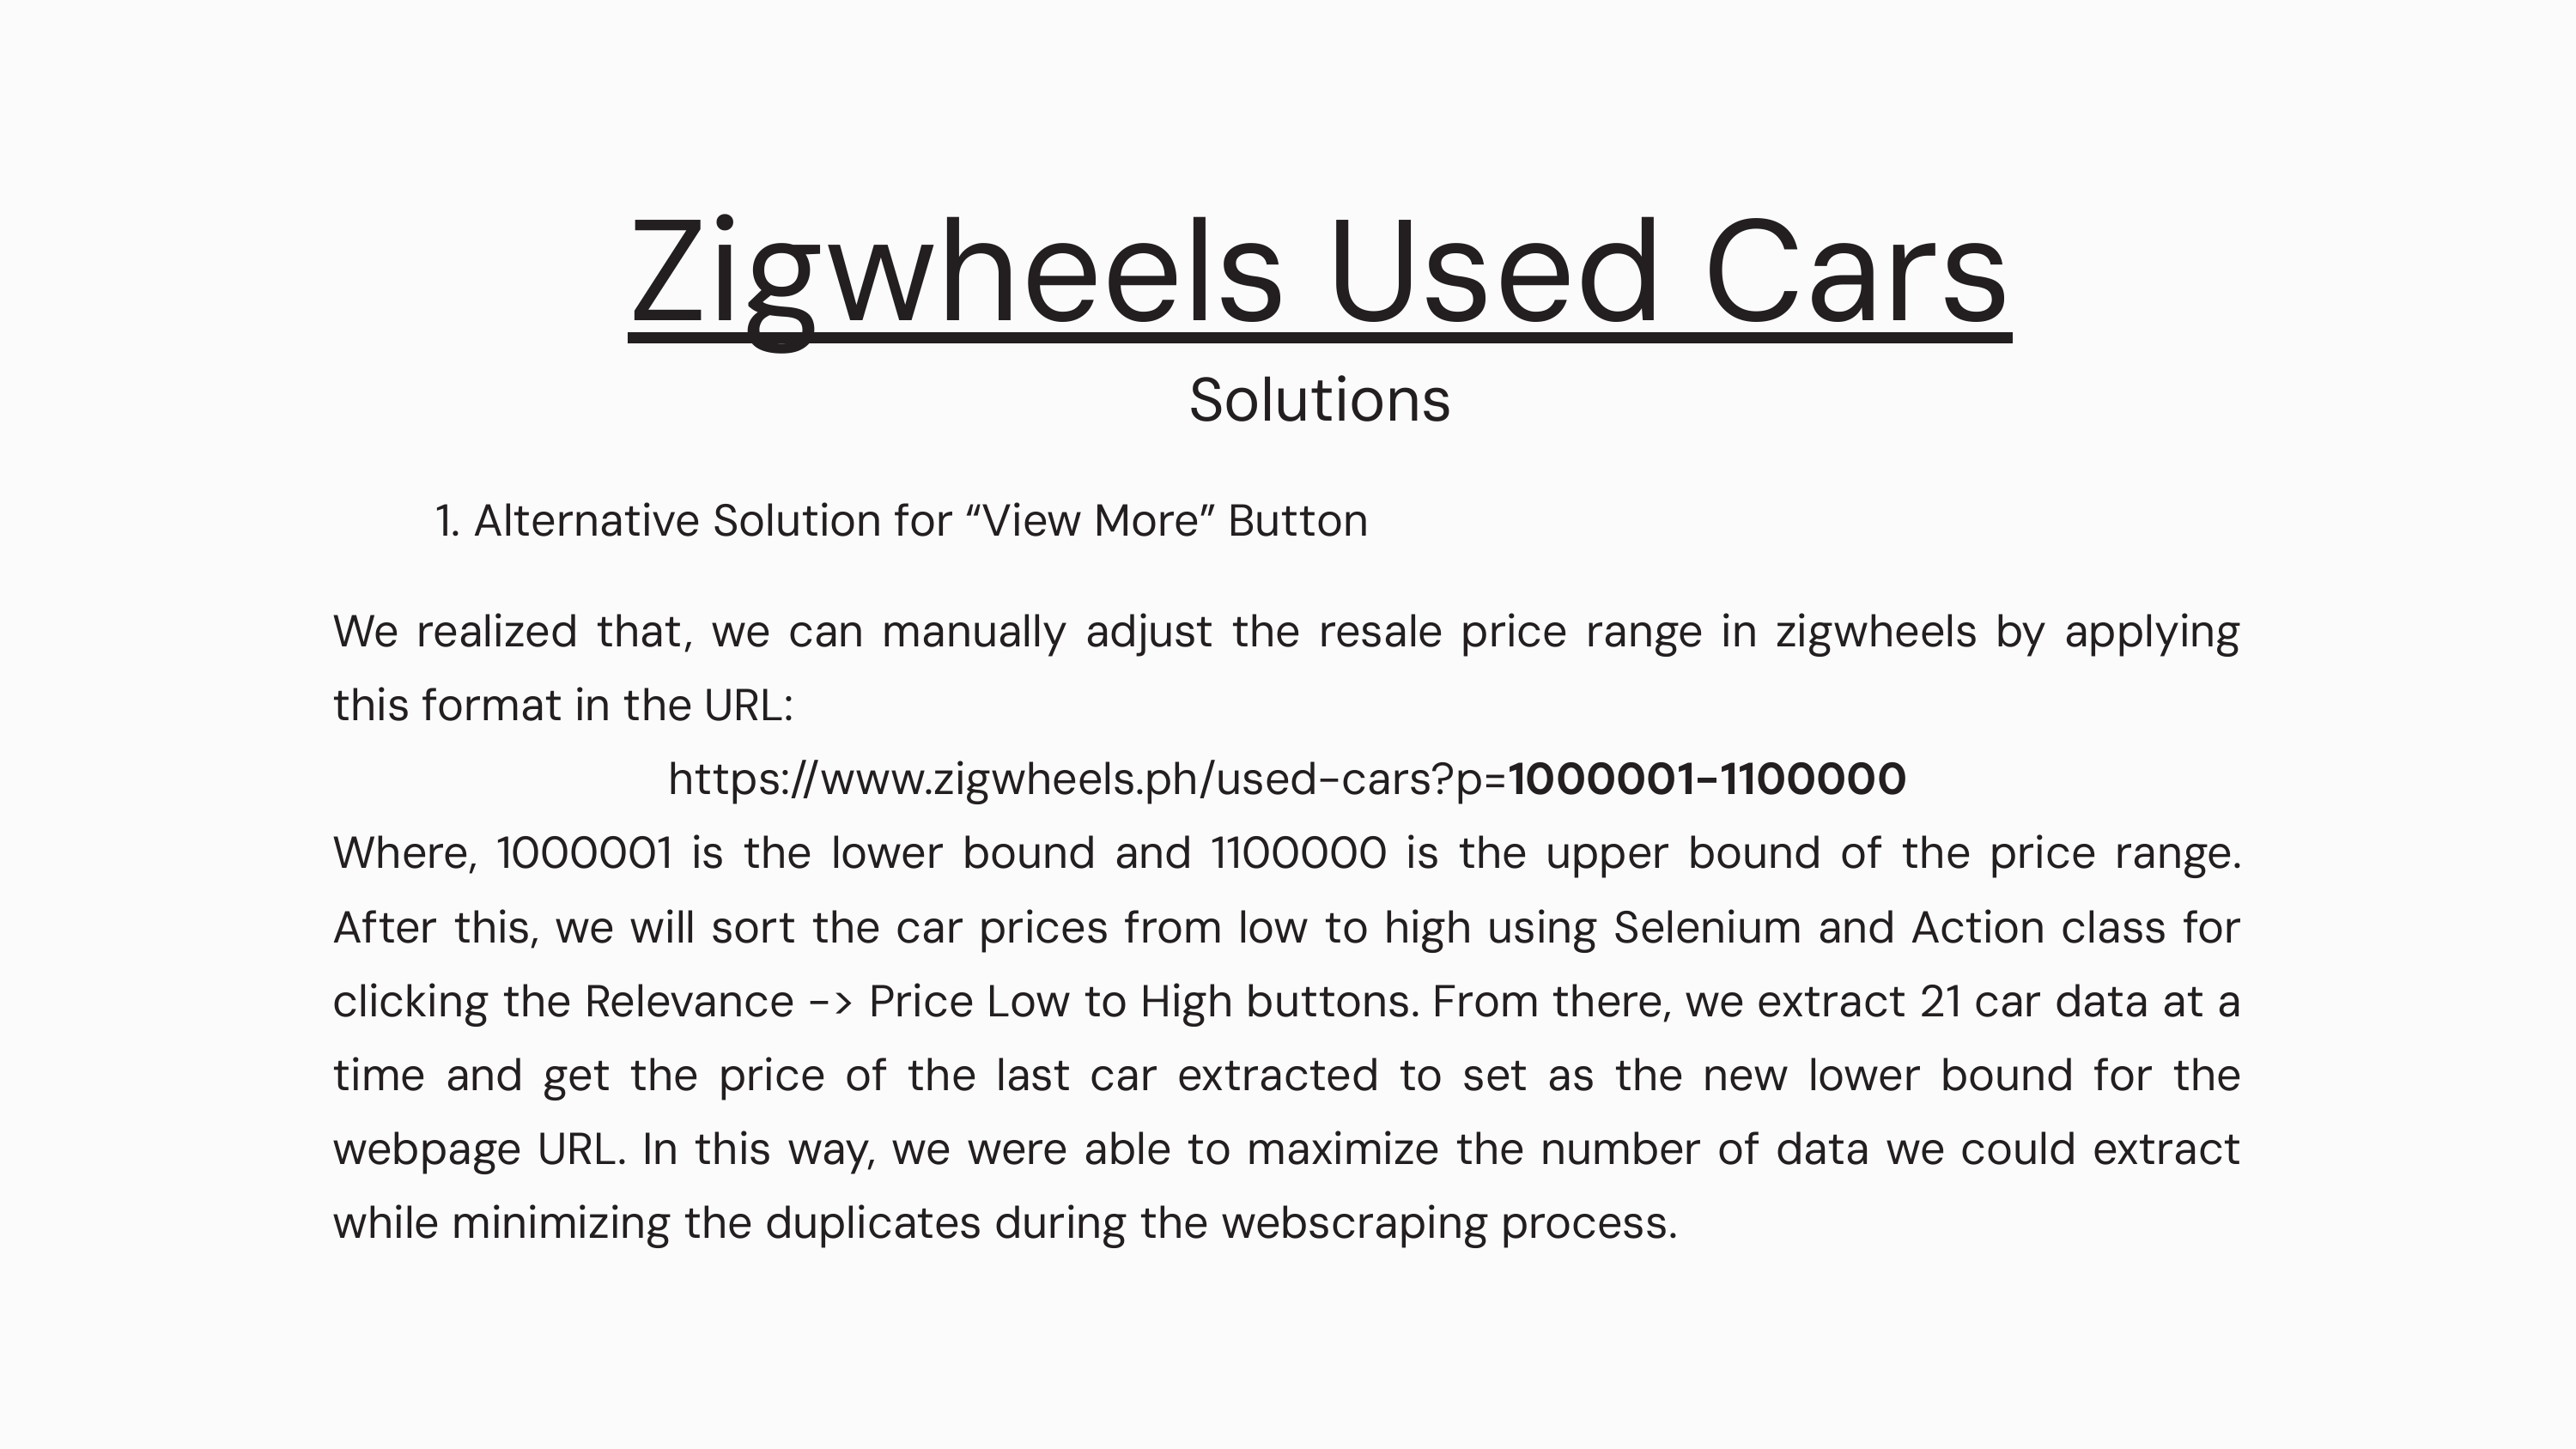

Zigwheels Used Cars
Solutions
Alternative Solution for “View More” Button
We realized that, we can manually adjust the resale price range in zigwheels by applying this format in the URL:
https://www.zigwheels.ph/used-cars?p=1000001-1100000
Where, 1000001 is the lower bound and 1100000 is the upper bound of the price range. After this, we will sort the car prices from low to high using Selenium and Action class for clicking the Relevance -> Price Low to High buttons. From there, we extract 21 car data at a time and get the price of the last car extracted to set as the new lower bound for the webpage URL. In this way, we were able to maximize the number of data we could extract while minimizing the duplicates during the webscraping process.